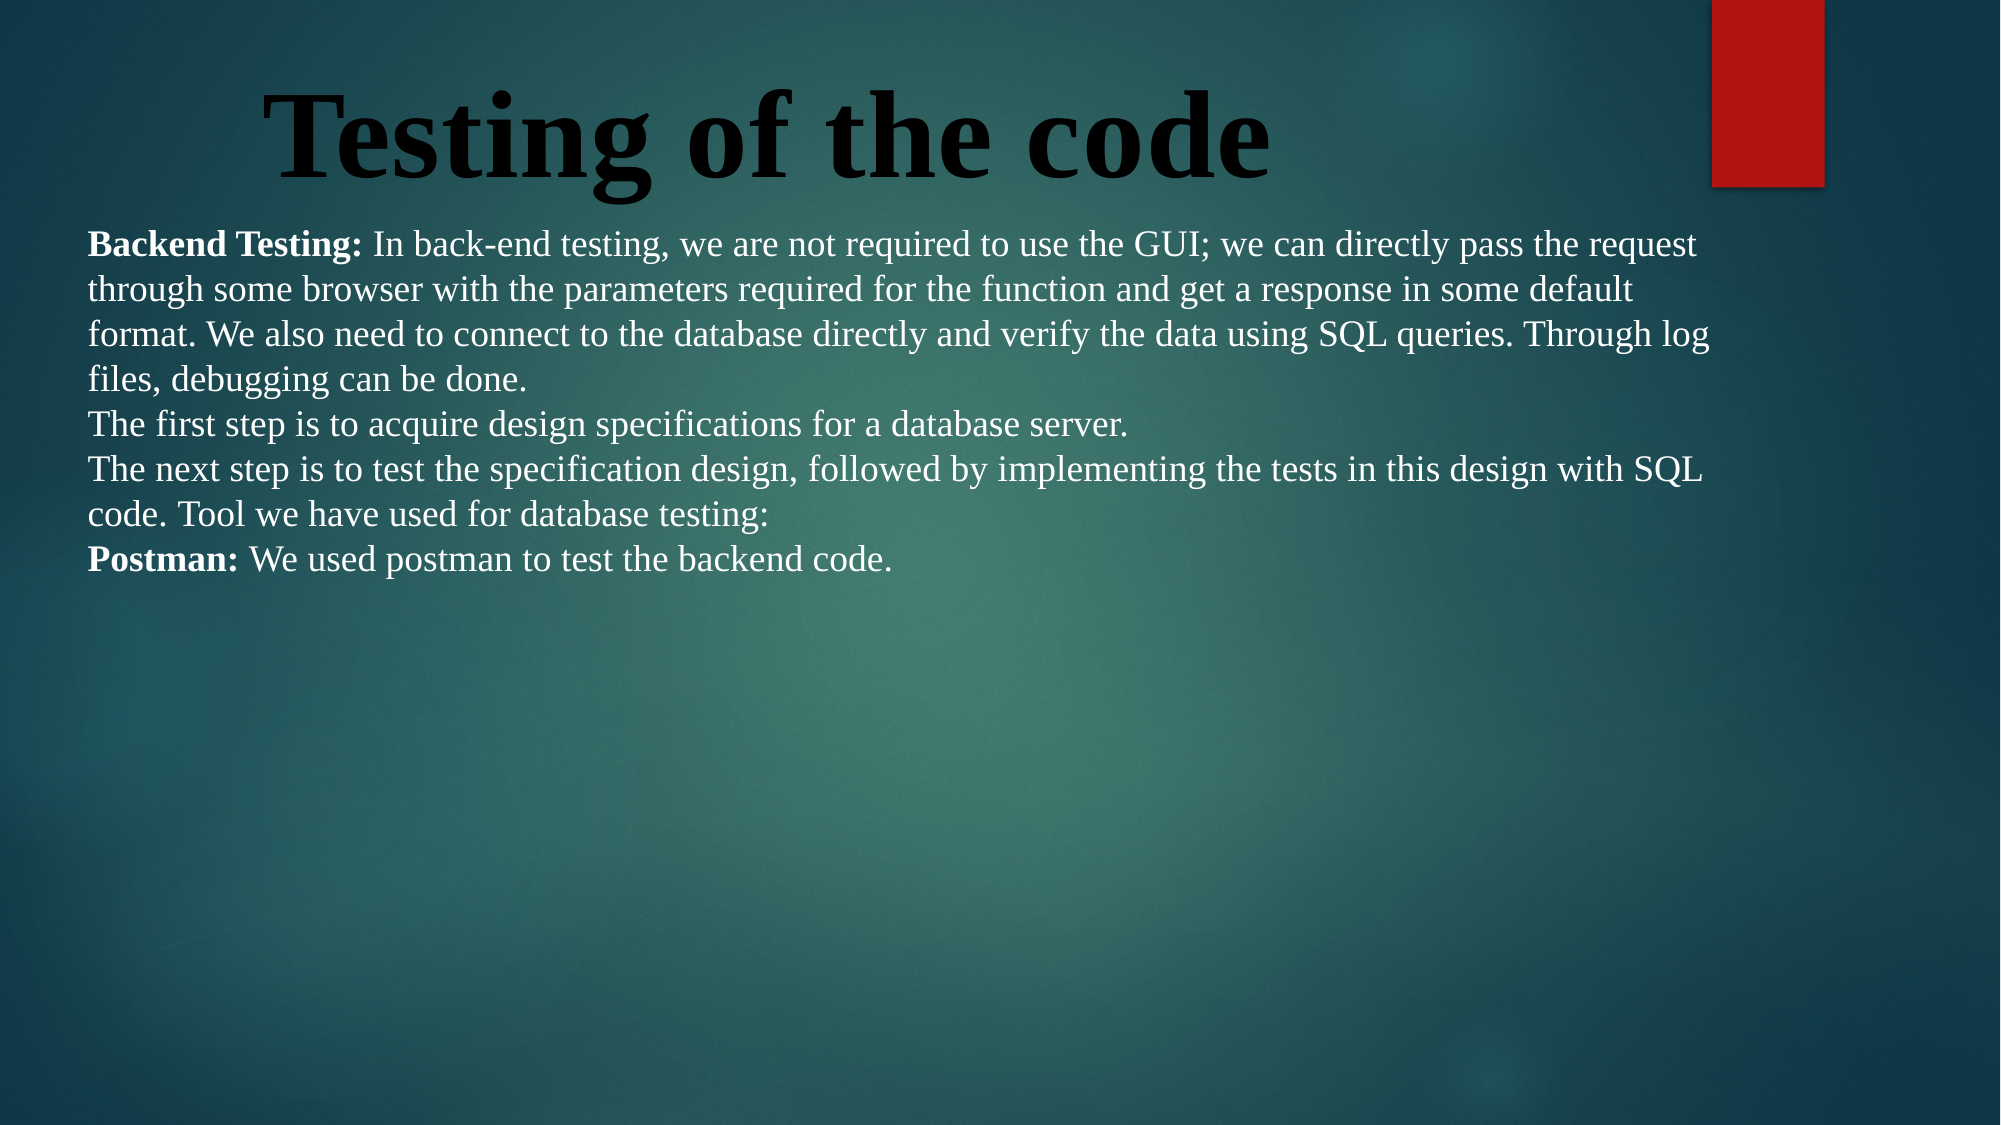

Testing of the code
Backend Testing: In back-end testing, we are not required to use the GUI; we can directly pass the request through some browser with the parameters required for the function and get a response in some default format. We also need to connect to the database directly and verify the data using SQL queries. Through log files, debugging can be done.
The first step is to acquire design specifications for a database server.
The next step is to test the specification design, followed by implementing the tests in this design with SQL code. Tool we have used for database testing:
Postman: We used postman to test the backend code.